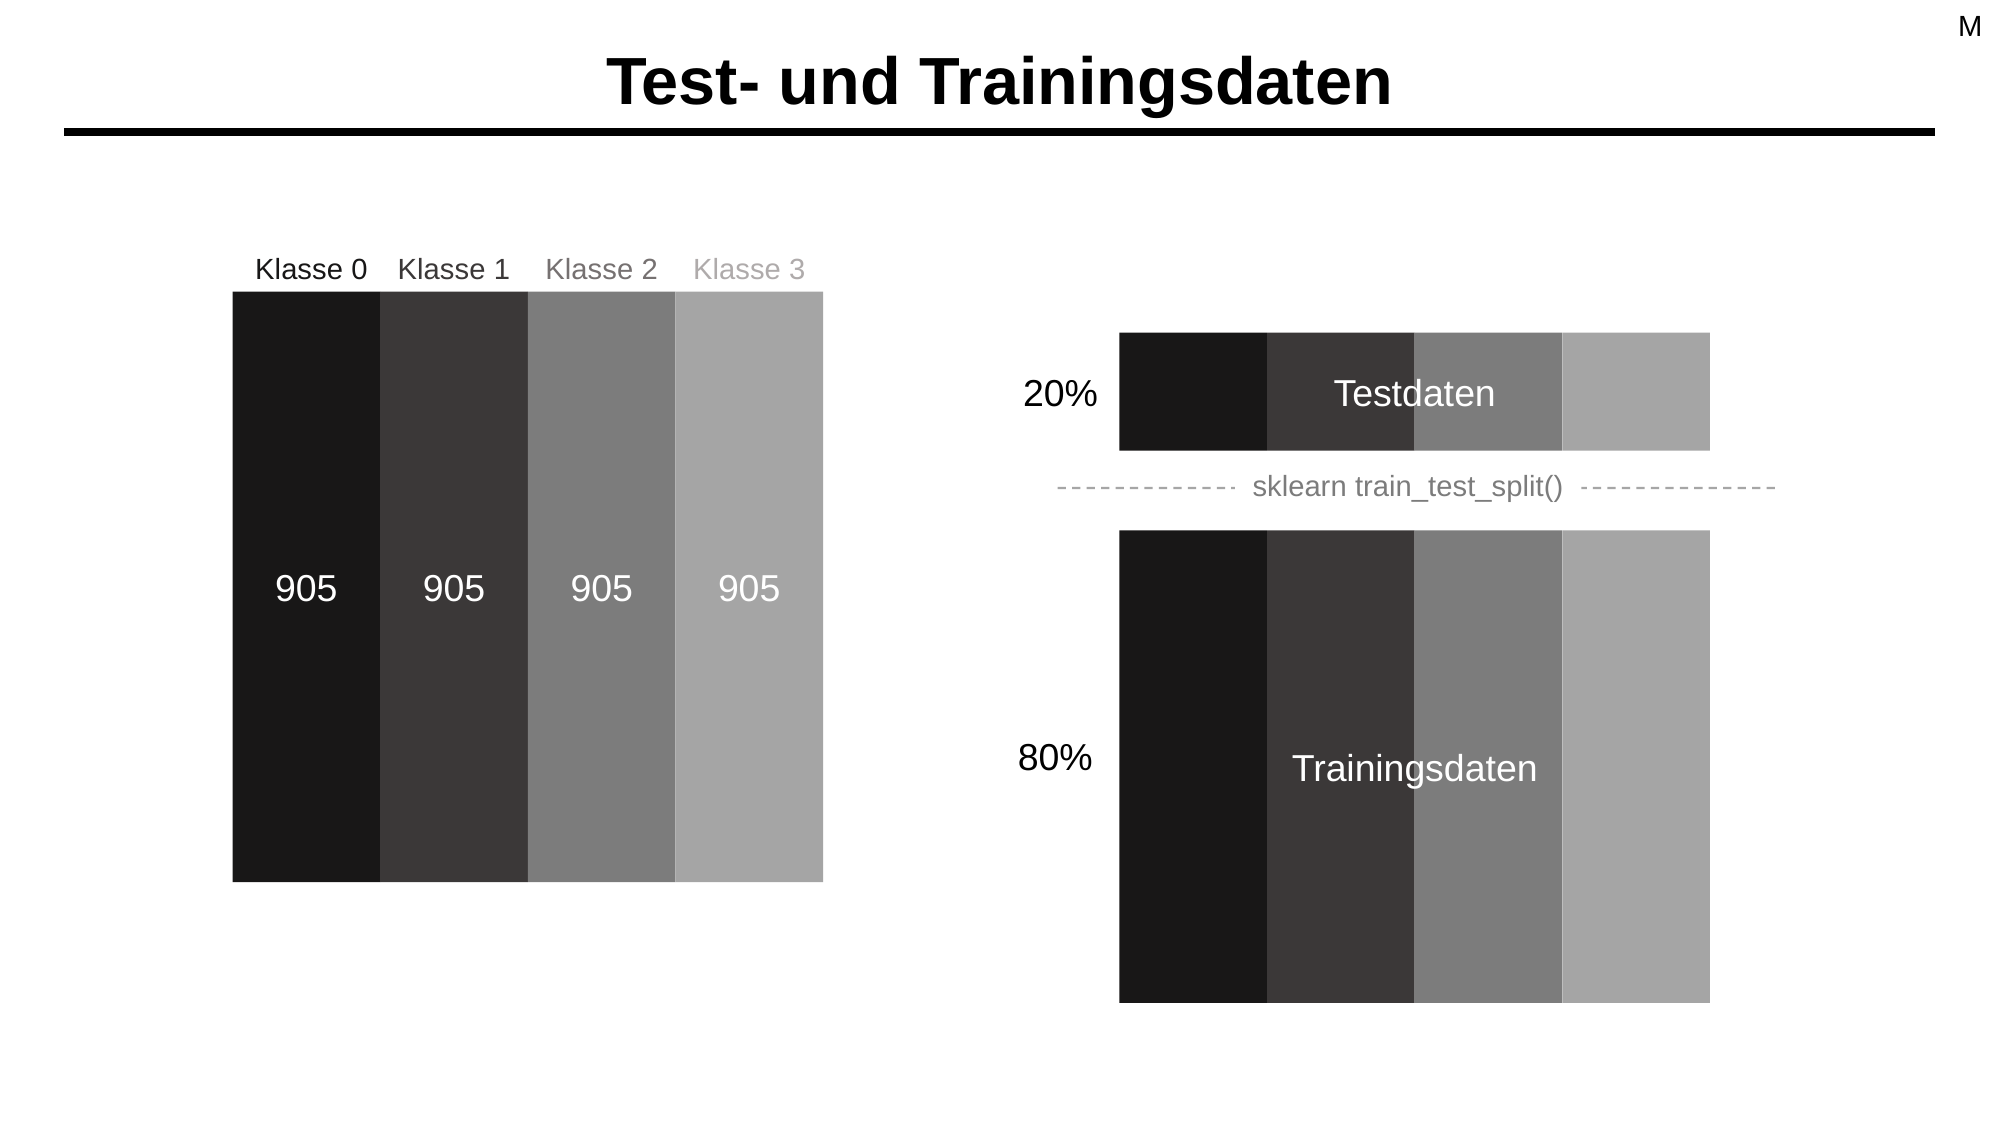

M
# Test- und Trainingsdaten
Klasse 0
Klasse 1
Klasse 2
Klasse 3
905
905
905
905

20%
Testdaten
sklearn train_test_split()

80%
Trainingsdaten